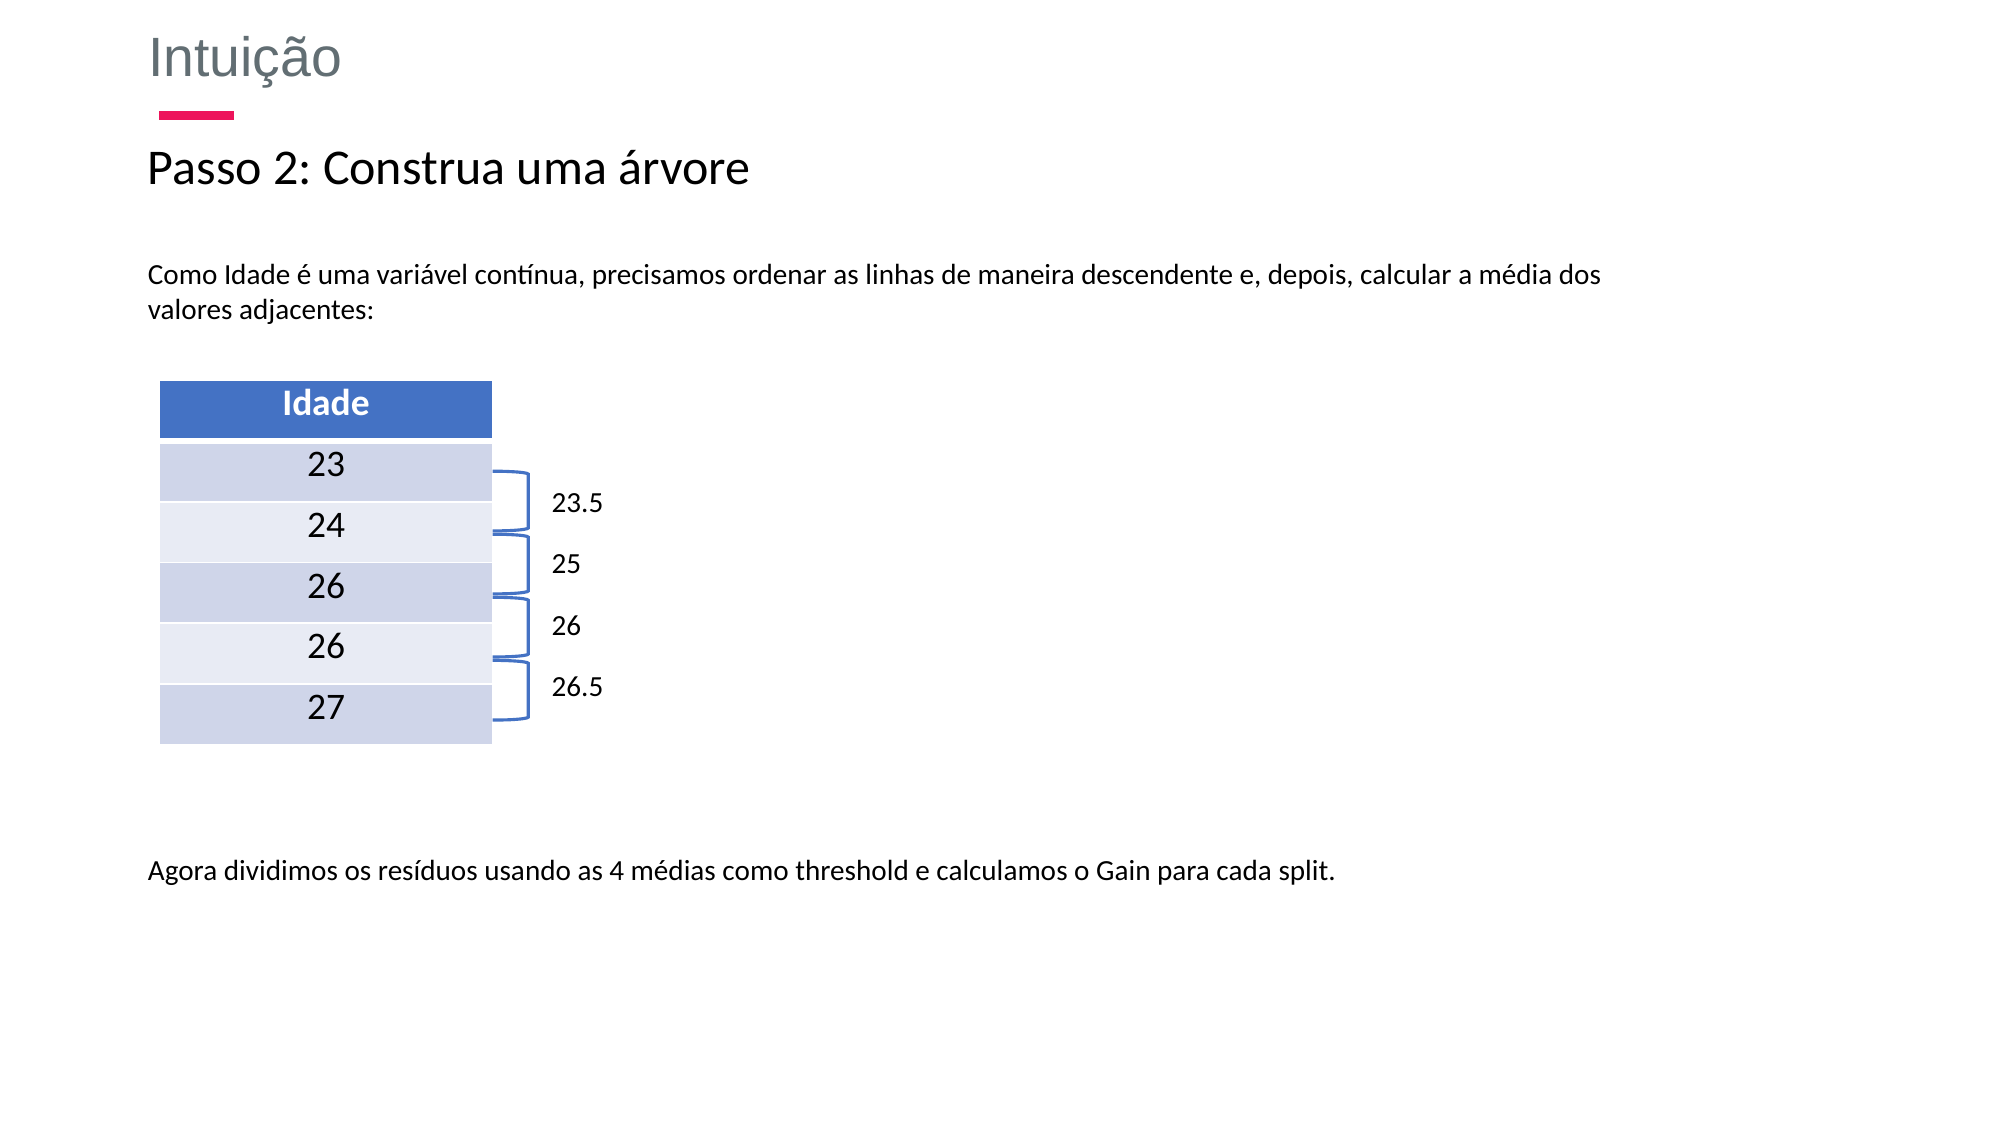

Intuição
Passo 2: Construa uma árvore
Como Idade é uma variável contínua, precisamos ordenar as linhas de maneira descendente e, depois, calcular a média dos valores adjacentes:
| Idade |
| --- |
| 23 |
| 24 |
| 26 |
| 26 |
| 27 |

23.5

25

26
26.5

Agora dividimos os resíduos usando as 4 médias como threshold e calculamos o Gain para cada split.